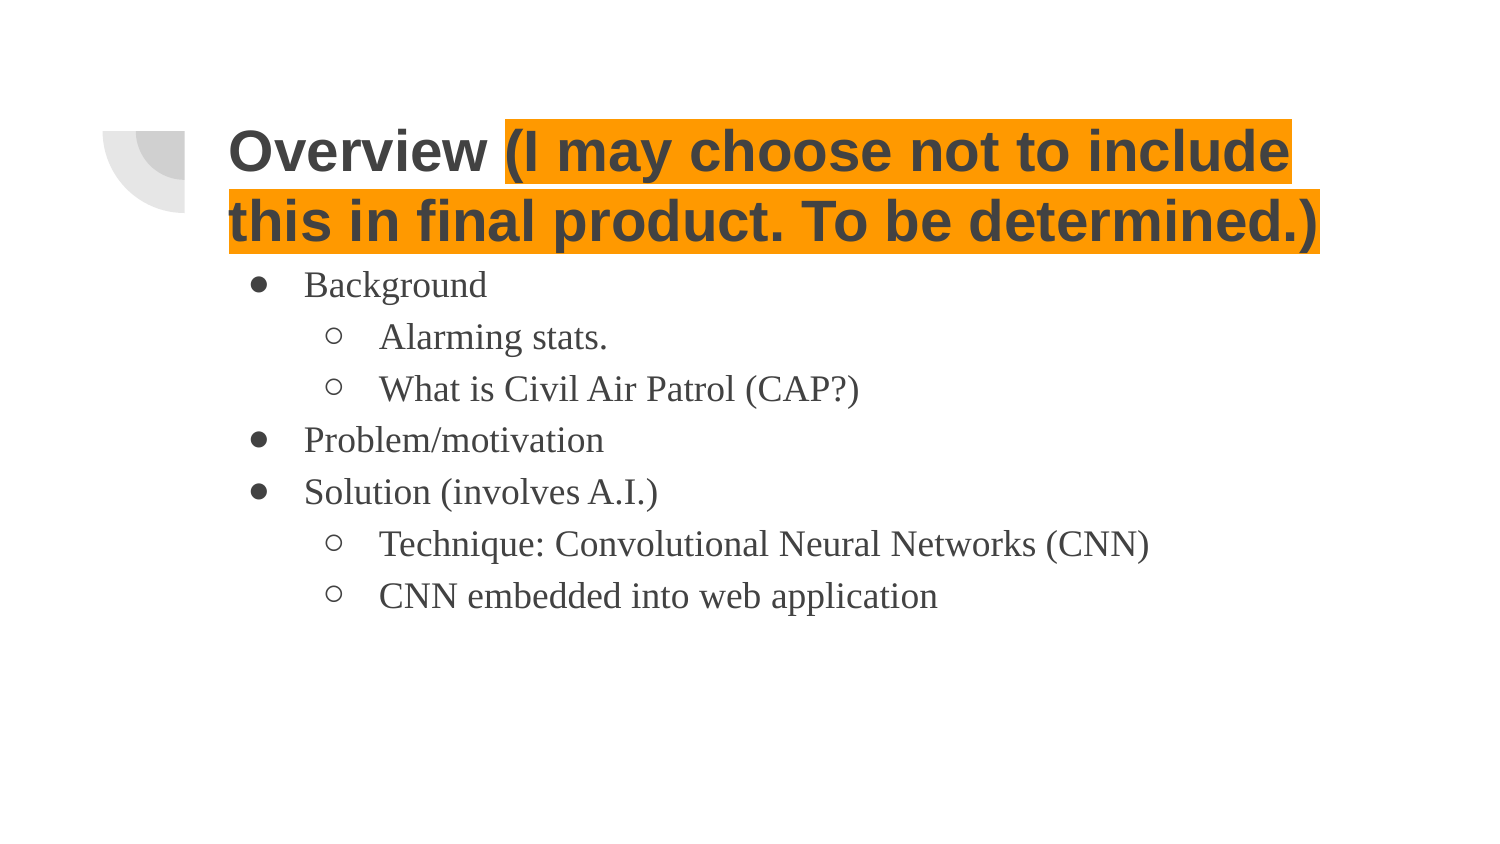

# Overview (I may choose not to include this in final product. To be determined.)
Background
Alarming stats.
What is Civil Air Patrol (CAP?)
Problem/motivation
Solution (involves A.I.)
Technique: Convolutional Neural Networks (CNN)
CNN embedded into web application